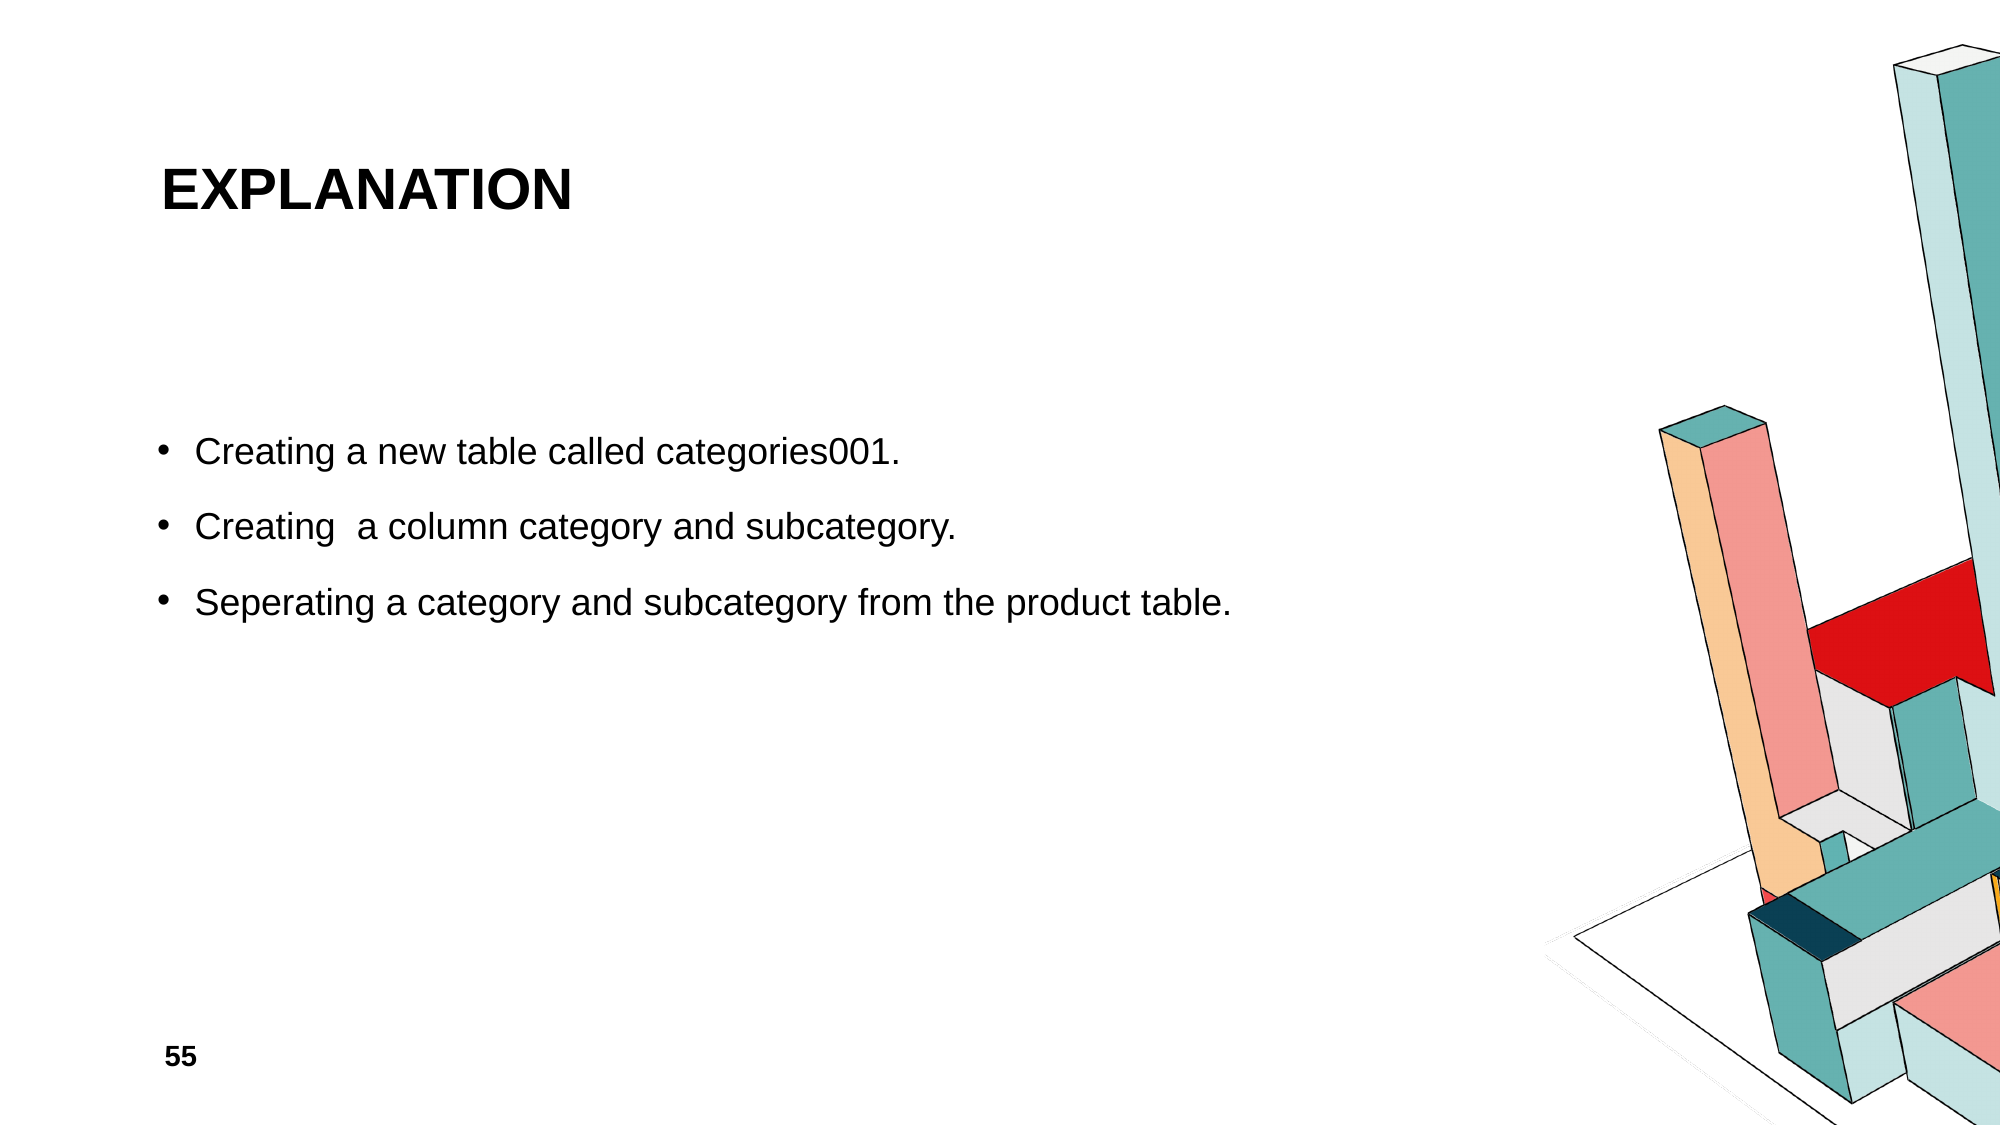

# EXPLANATION

Creating a new table called categories001.
Creating  a column category and subcategory.
Seperating a category and subcategory from the product table.

55